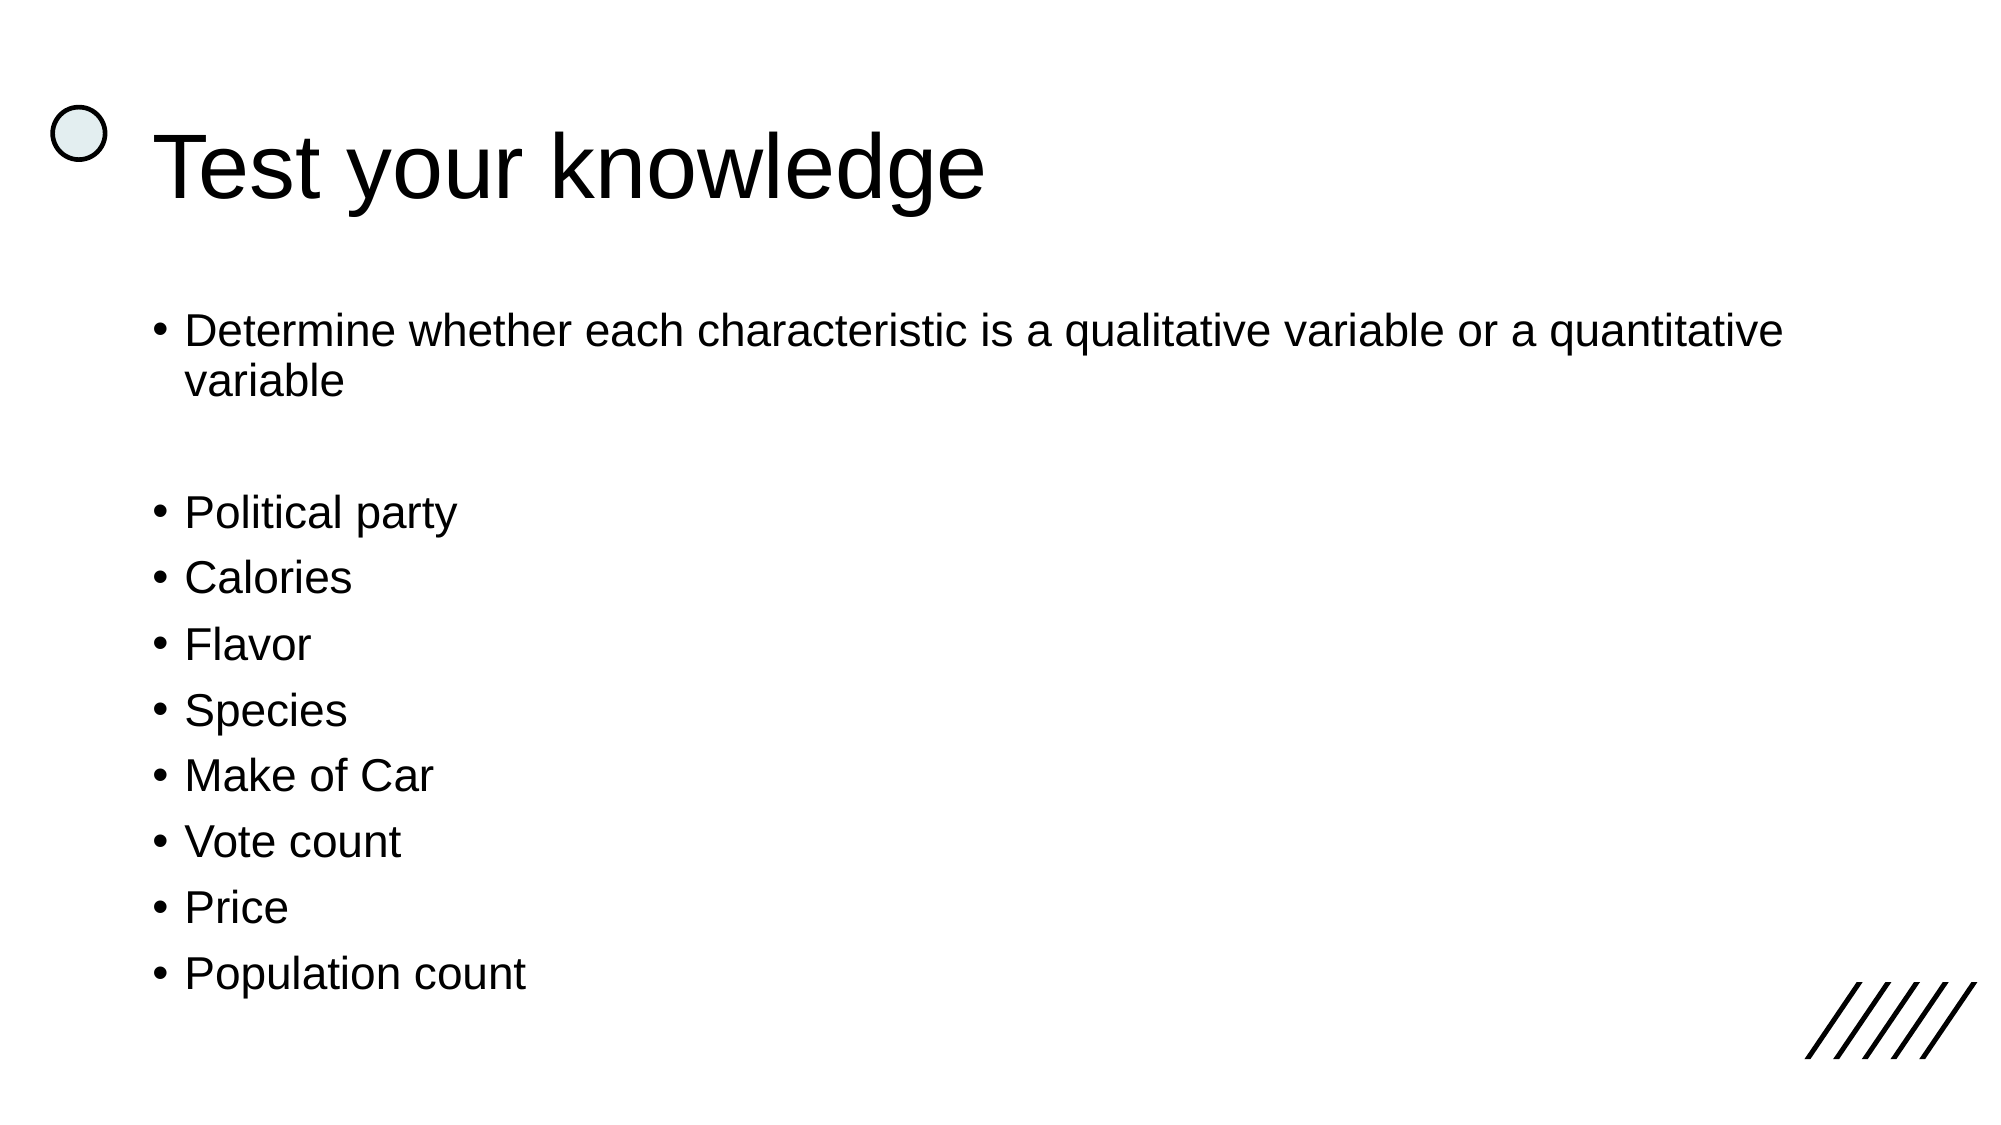

# Test your knowledge
Determine whether each characteristic is a qualitative variable or a quantitative variable

Political party
Calories
Flavor
Species
Make of Car
Vote count
Price
Population count